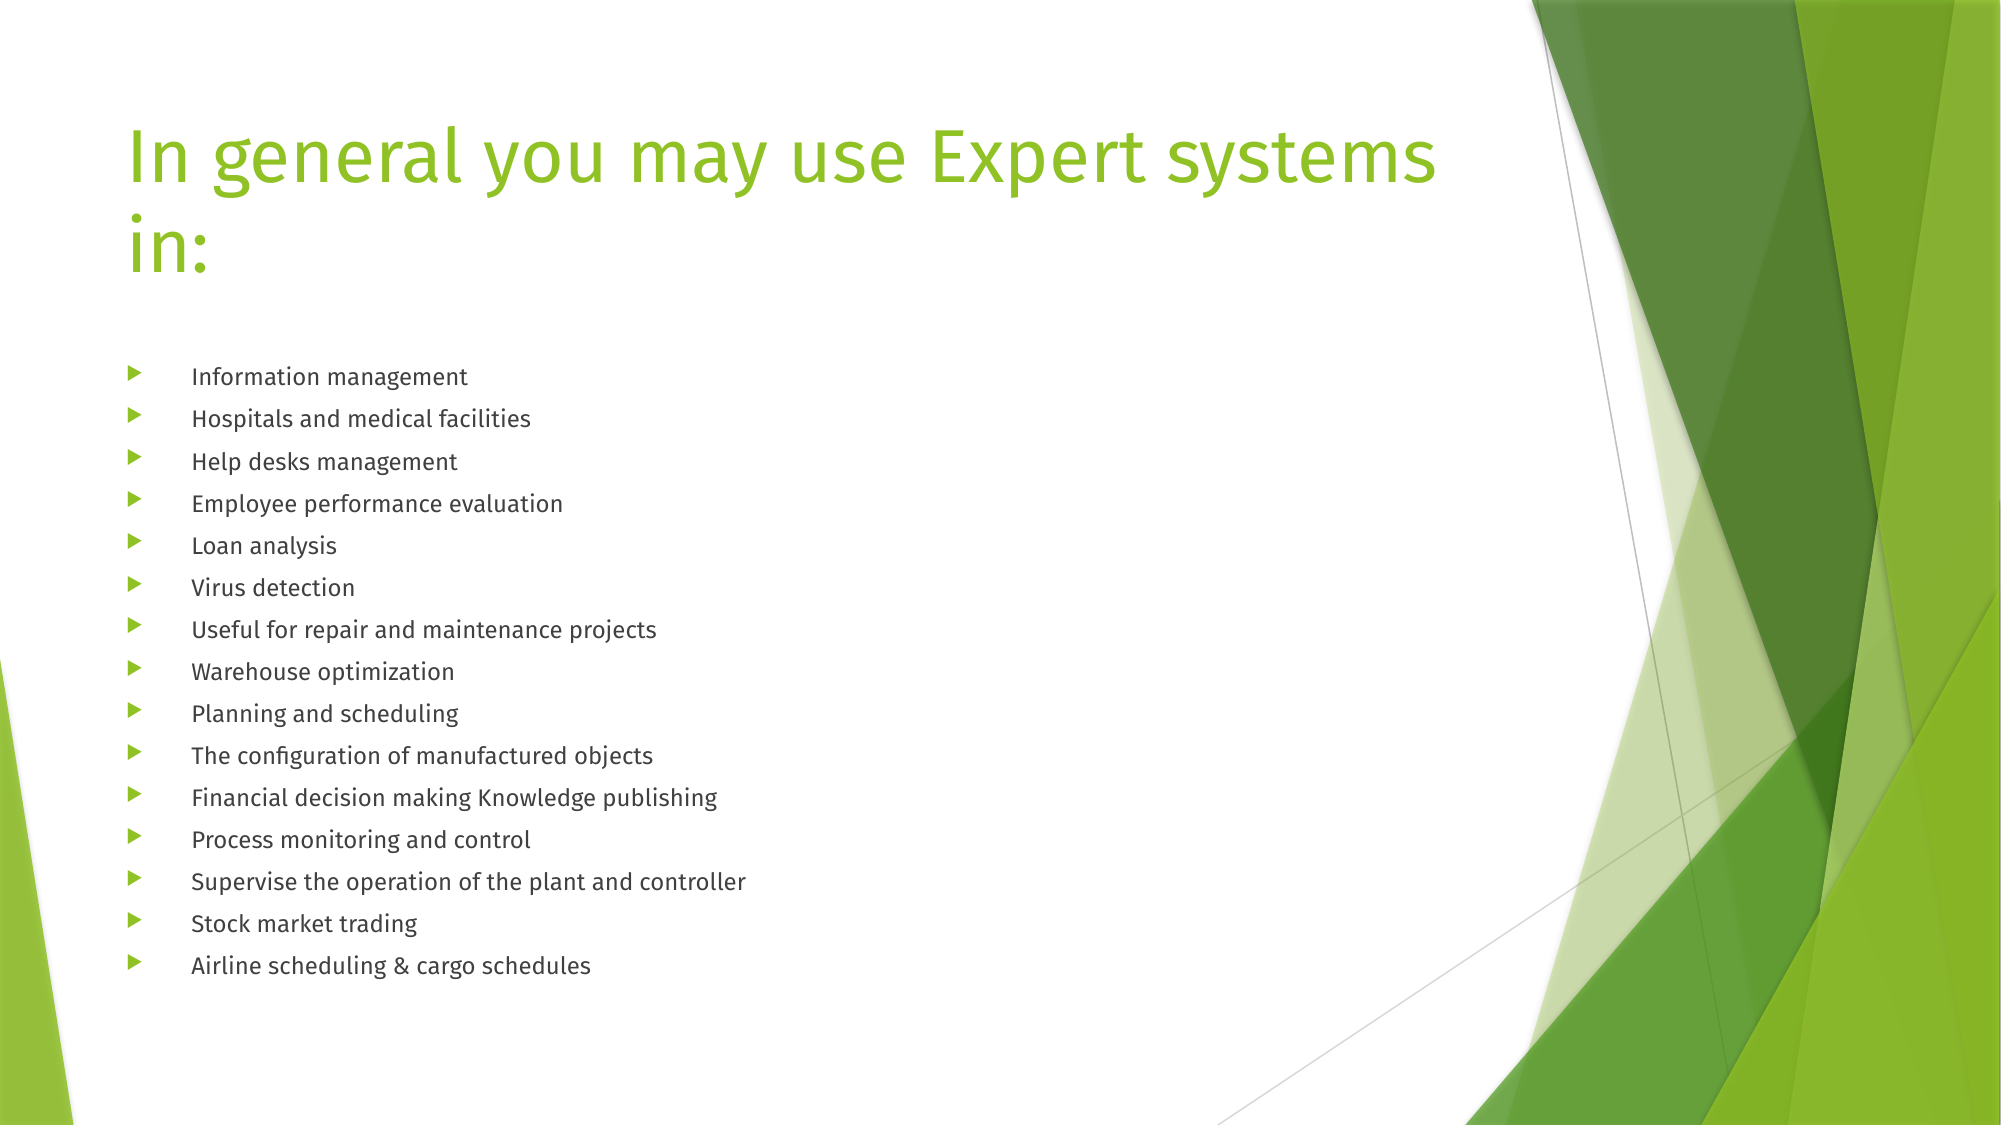

# In general you may use Expert systems in:
Information management
Hospitals and medical facilities
Help desks management
Employee performance evaluation
Loan analysis
Virus detection
Useful for repair and maintenance projects
Warehouse optimization
Planning and scheduling
The configuration of manufactured objects
Financial decision making Knowledge publishing
Process monitoring and control
Supervise the operation of the plant and controller
Stock market trading
Airline scheduling & cargo schedules